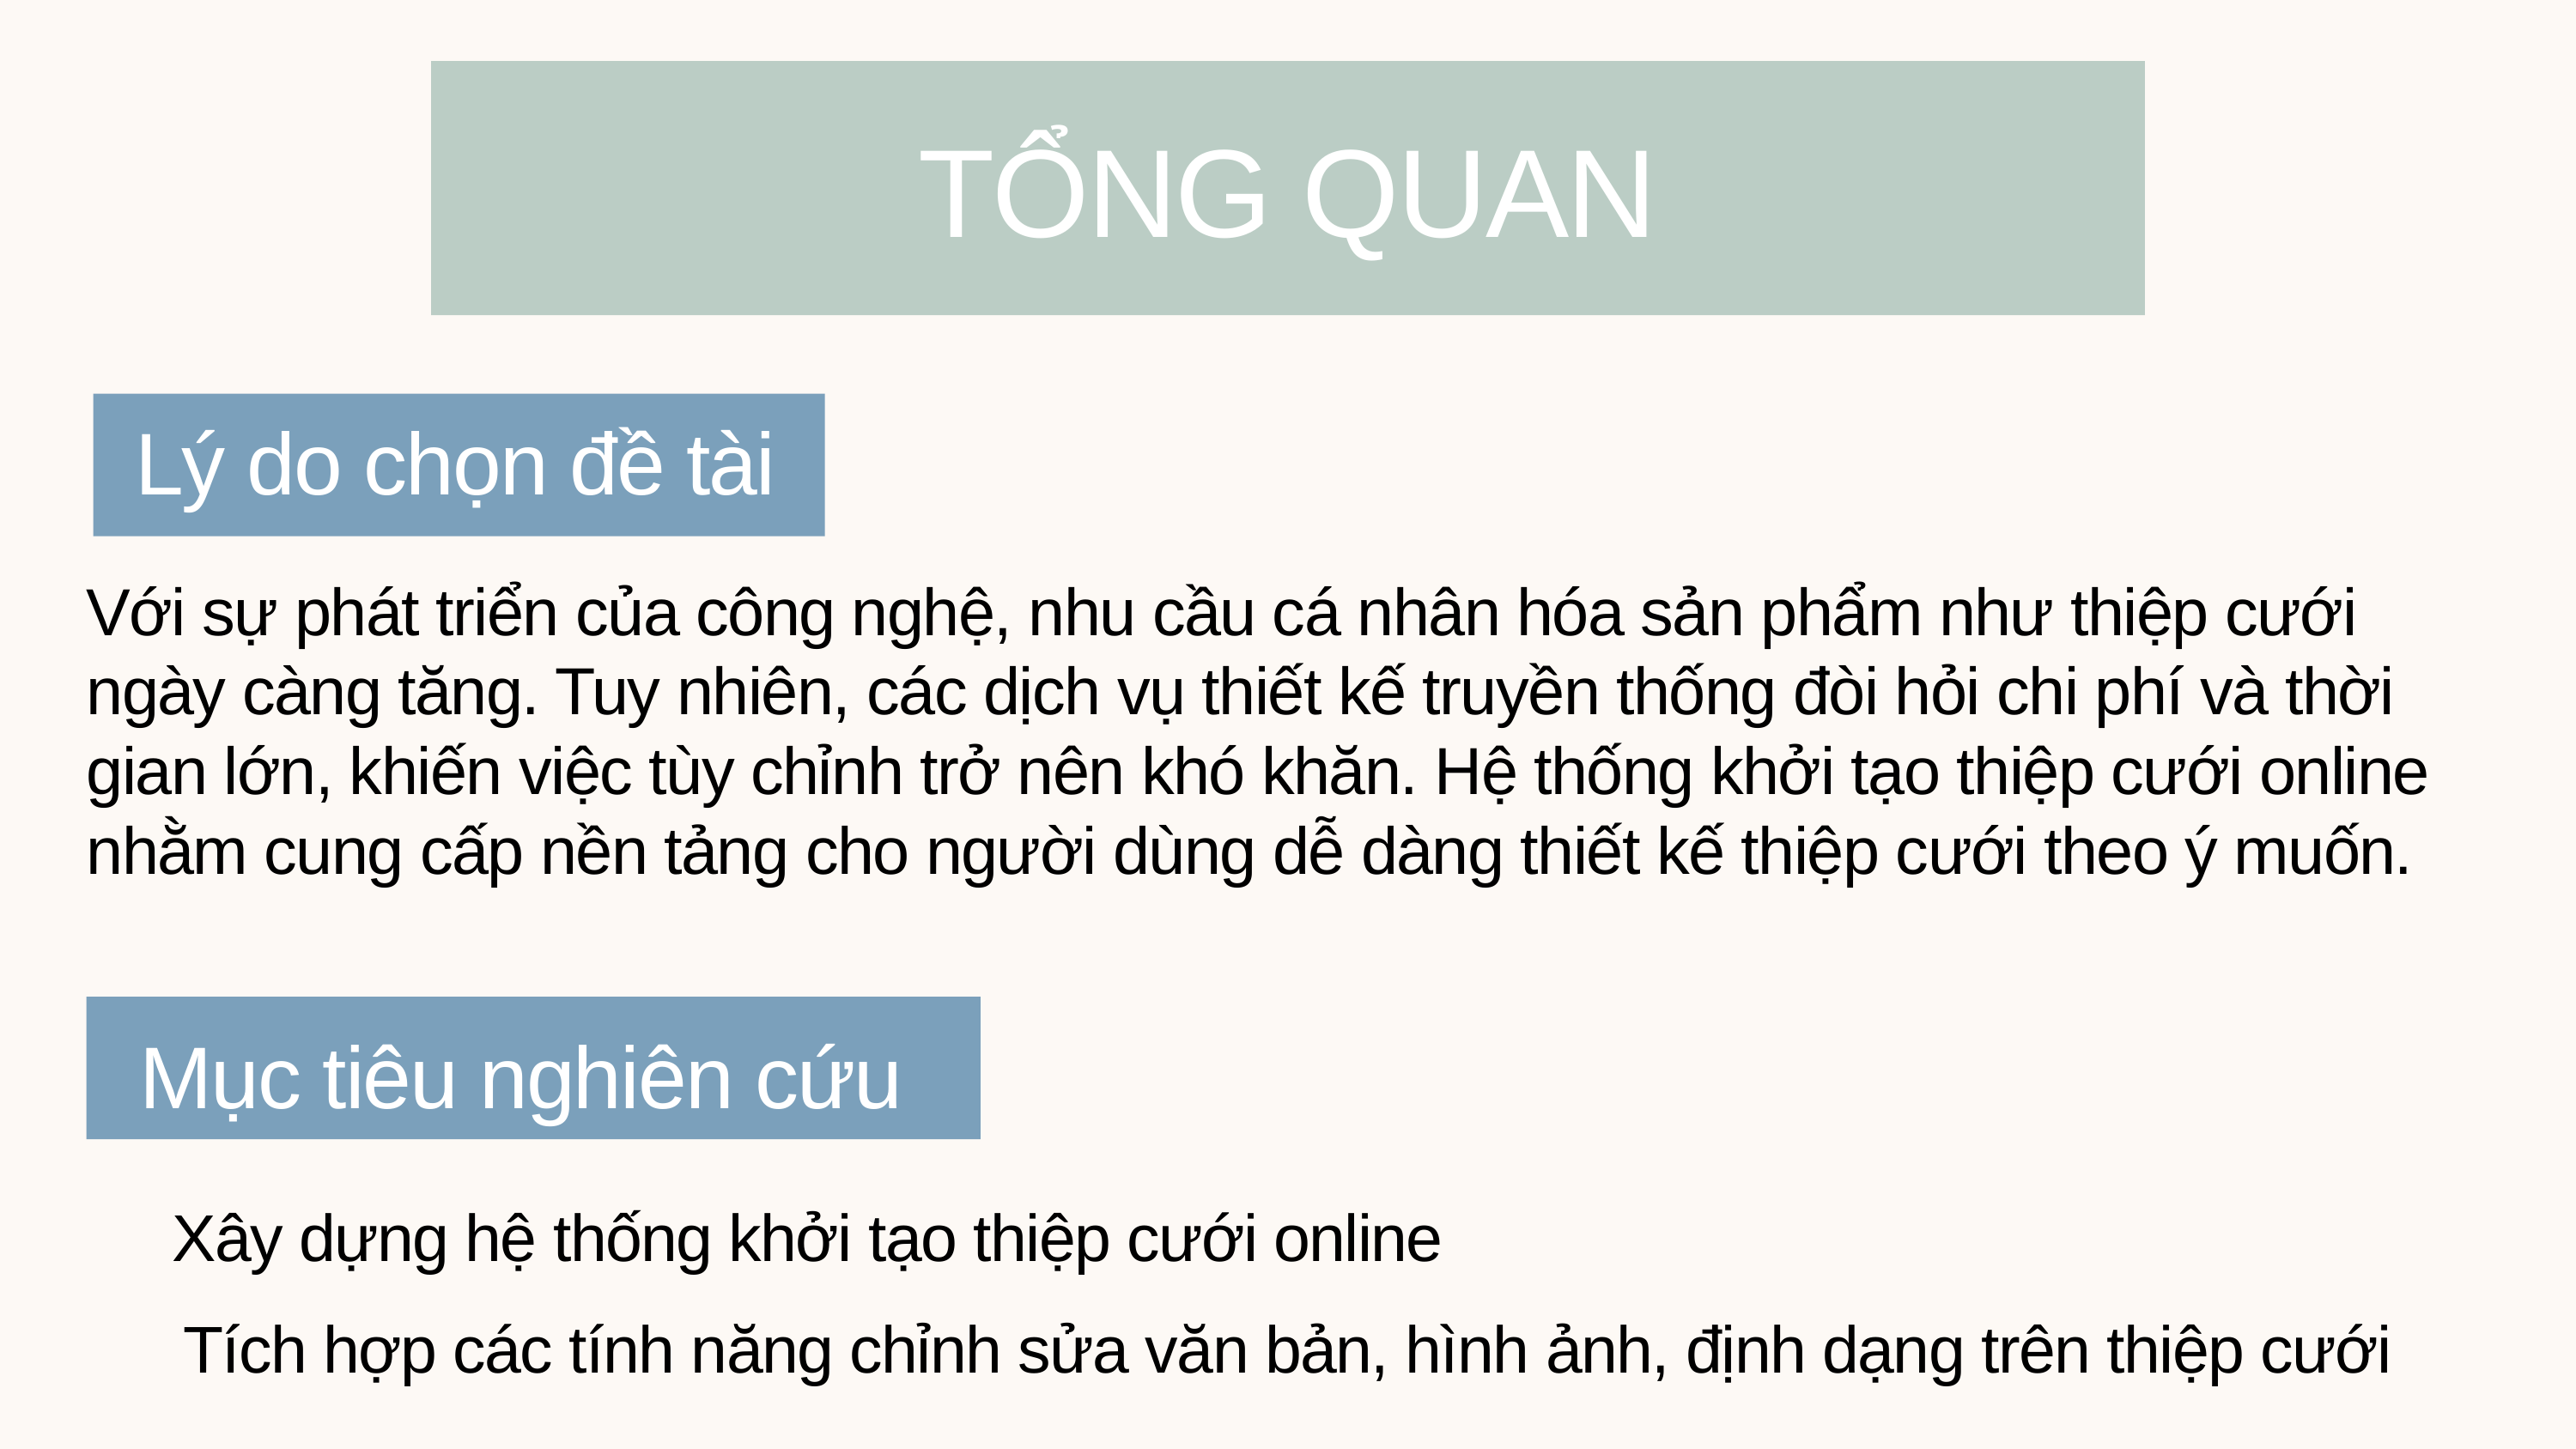

TỔNG QUAN

Lý do chọn đề tài
Với sự phát triển của công nghệ, nhu cầu cá nhân hóa sản phẩm như thiệp cưới ngày càng tăng. Tuy nhiên, các dịch vụ thiết kế truyền thống đòi hỏi chi phí và thời gian lớn, khiến việc tùy chỉnh trở nên khó khăn. Hệ thống khởi tạo thiệp cưới online nhằm cung cấp nền tảng cho người dùng dễ dàng thiết kế thiệp cưới theo ý muốn.

Mục tiêu nghiên cứu
Xây dựng hệ thống khởi tạo thiệp cưới online
Tích hợp các tính năng chỉnh sửa văn bản, hình ảnh, định dạng trên thiệp cưới